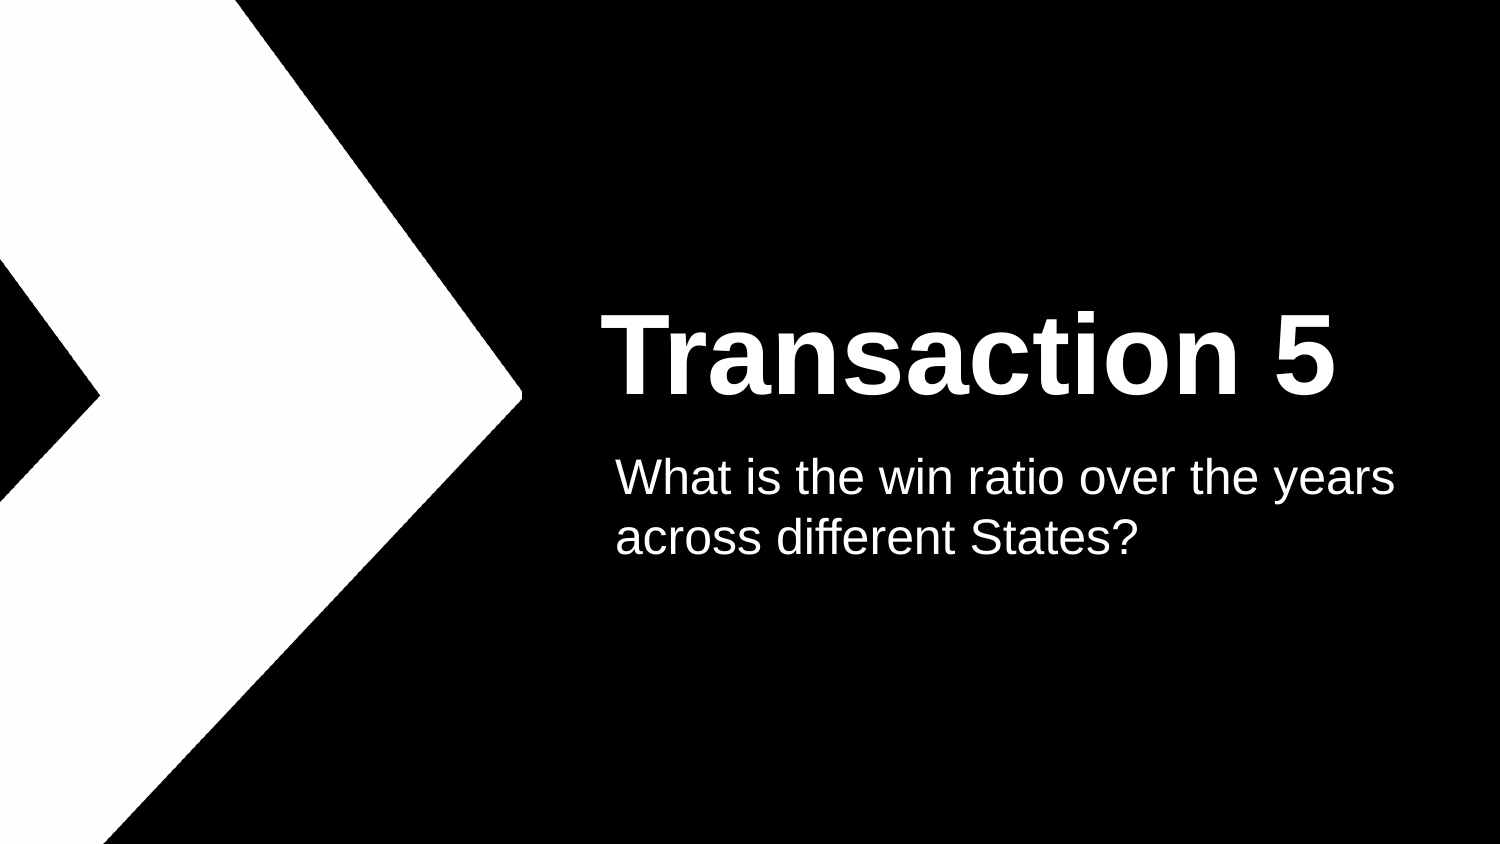

# Transaction 5
What is the win ratio over the years across different States?